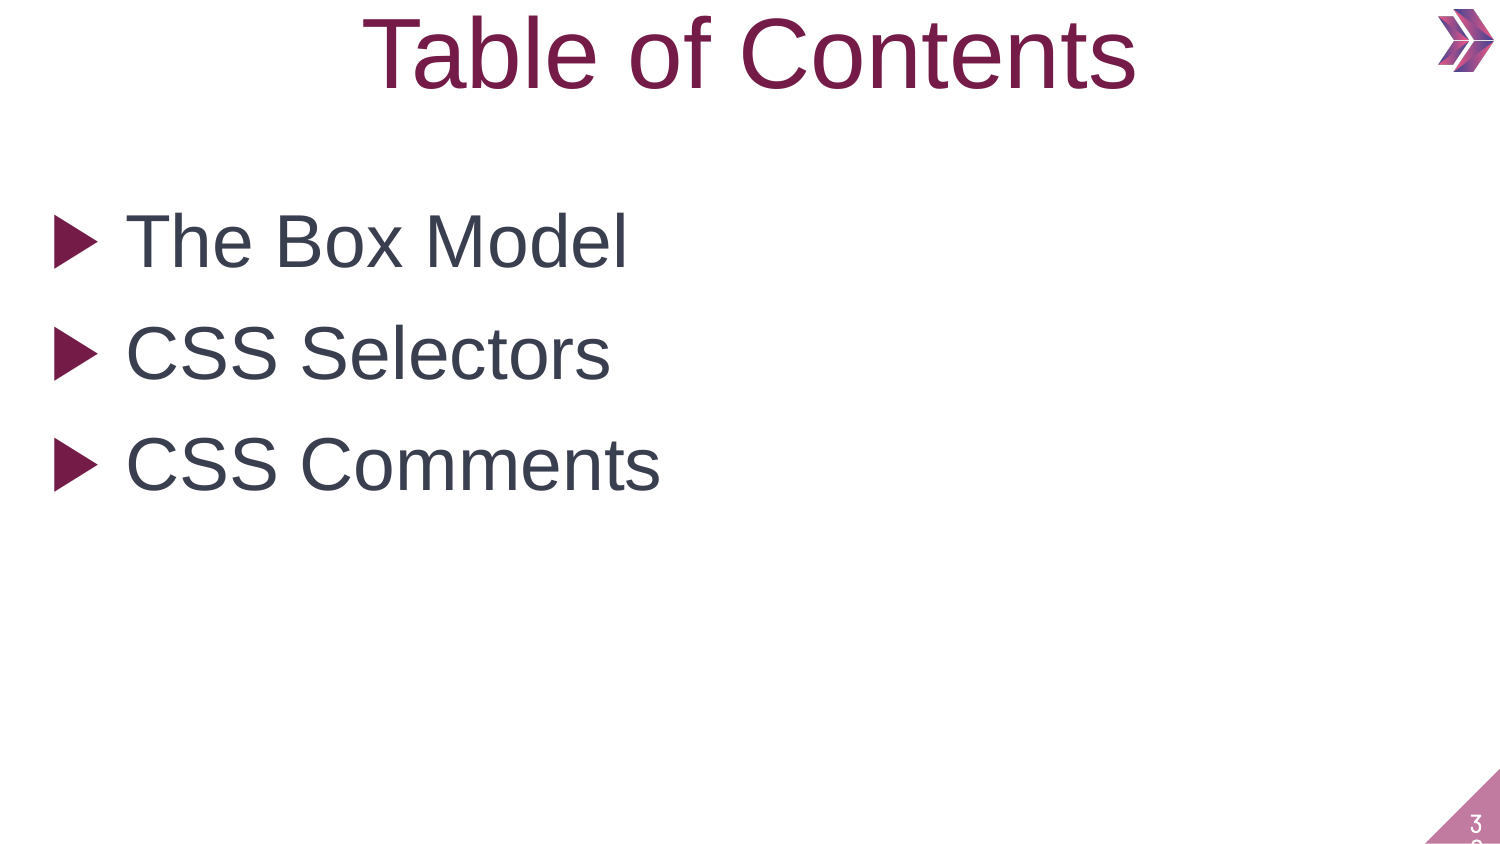

Table of Contents
The Box Model
CSS Selectors
CSS Comments
30